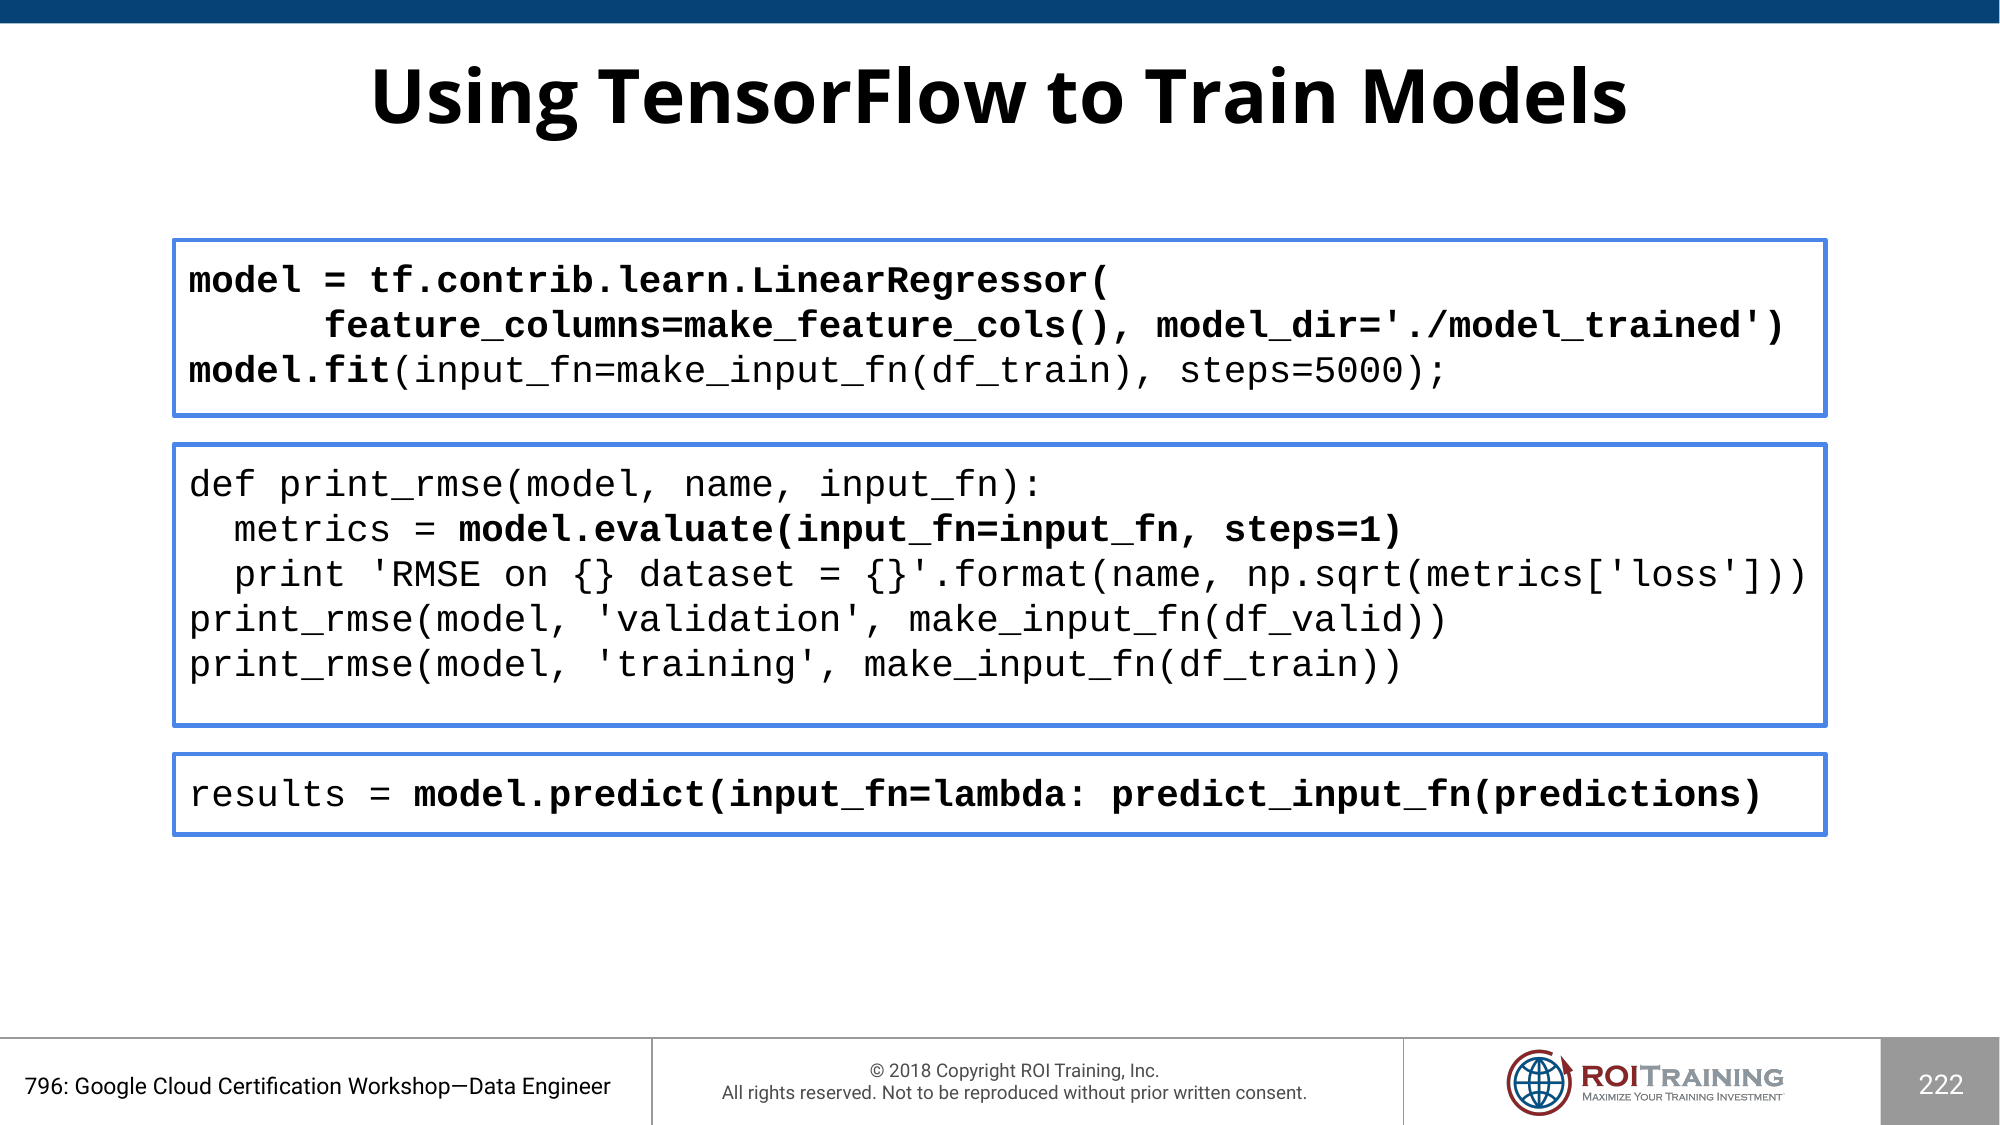

# Using TensorFlow to Train Models
model = tf.contrib.learn.LinearRegressor(
      feature_columns=make_feature_cols(), model_dir='./model_trained')
model.fit(input_fn=make_input_fn(df_train), steps=5000);
def print_rmse(model, name, input_fn):
  metrics = model.evaluate(input_fn=input_fn, steps=1)
  print 'RMSE on {} dataset = {}'.format(name, np.sqrt(metrics['loss']))
print_rmse(model, 'validation', make_input_fn(df_valid))
print_rmse(model, 'training', make_input_fn(df_train))
results = model.predict(input_fn=lambda: predict_input_fn(predictions)